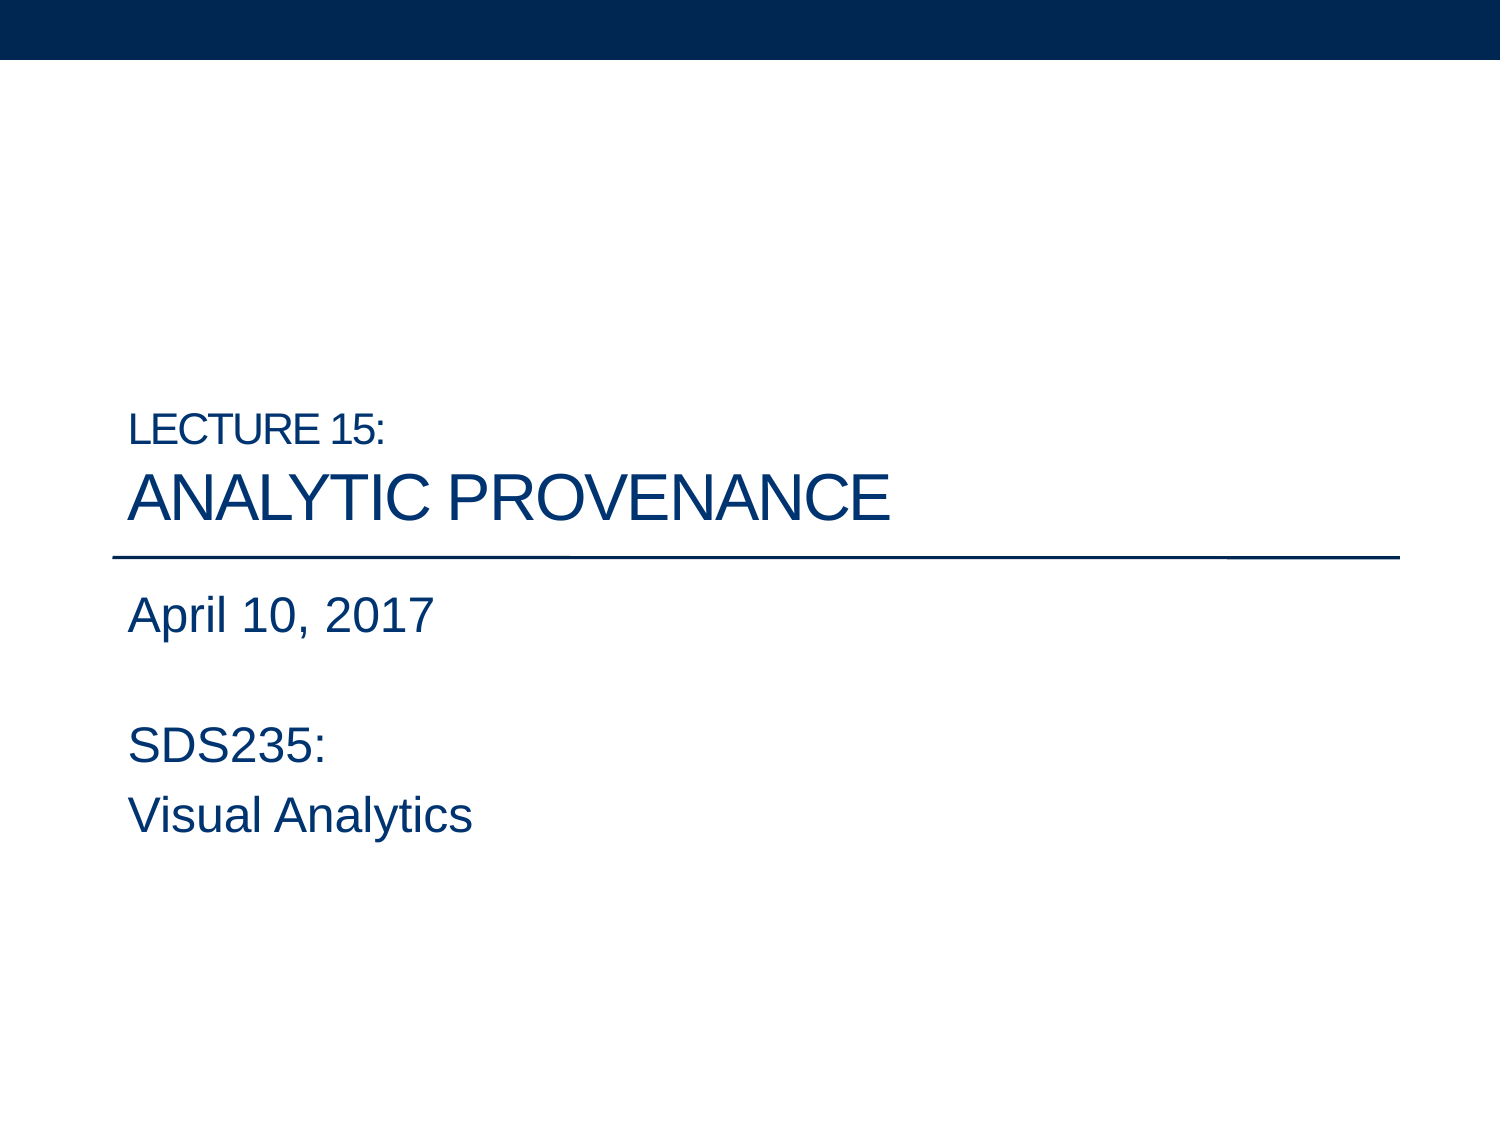

# Lecture 15: Analytic Provenance
April 10, 2017
SDS235:
Visual Analytics